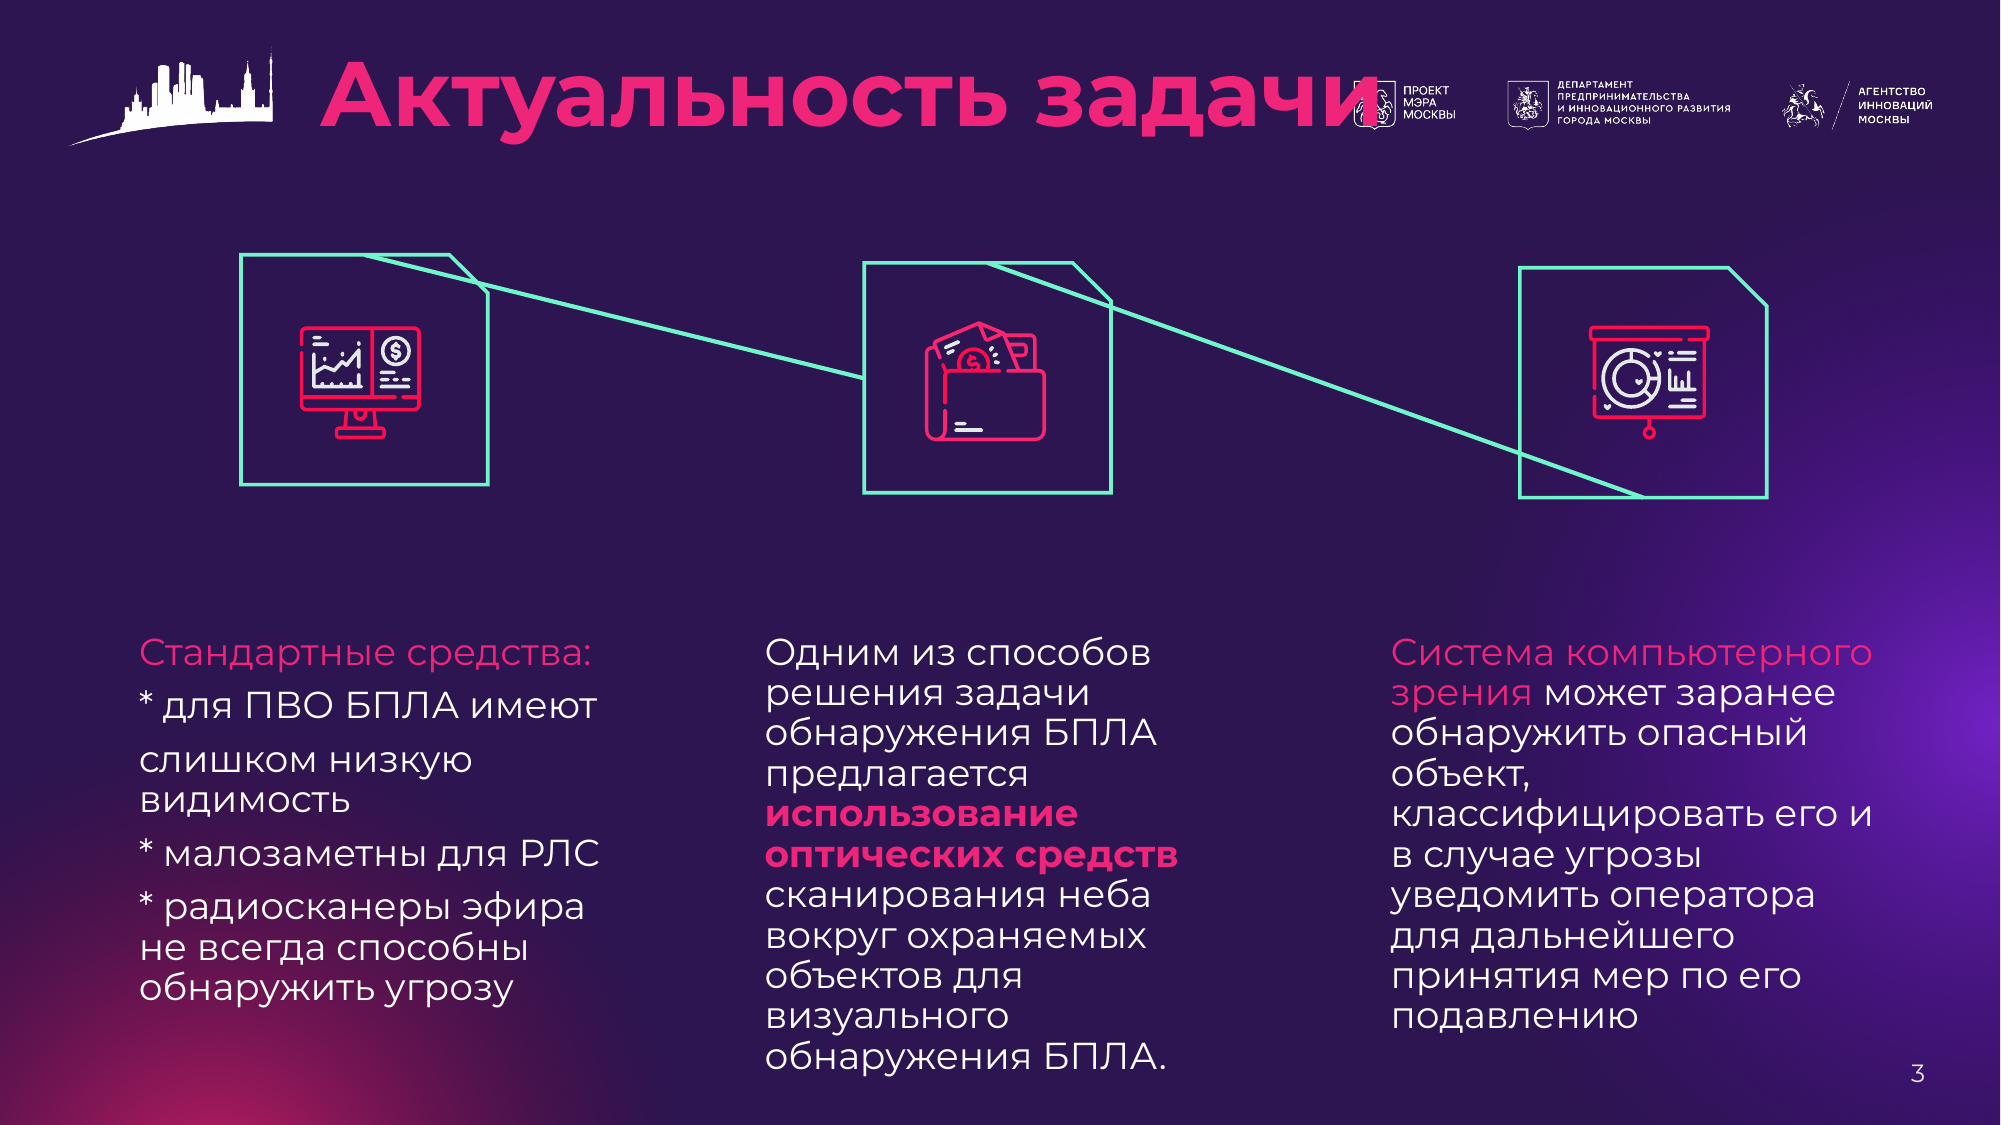

# Актуальность задачи

Одним из способов решения задачи обнаружения БПЛА предлагается использование оптических средств сканирования неба вокруг охраняемых объектов для визуального обнаружения БПЛА.
Стандартные средства:
* для ПВО БПЛА имеют
слишком низкую видимость
* малозаметны для РЛС
* радиосканеры эфира не всегда способны обнаружить угрозу

Система компьютерного зрения может заранее обнаружить опасный объект, классифицировать его и в случае угрозы уведомить оператора для дальнейшего принятия мер по его подавлению
3